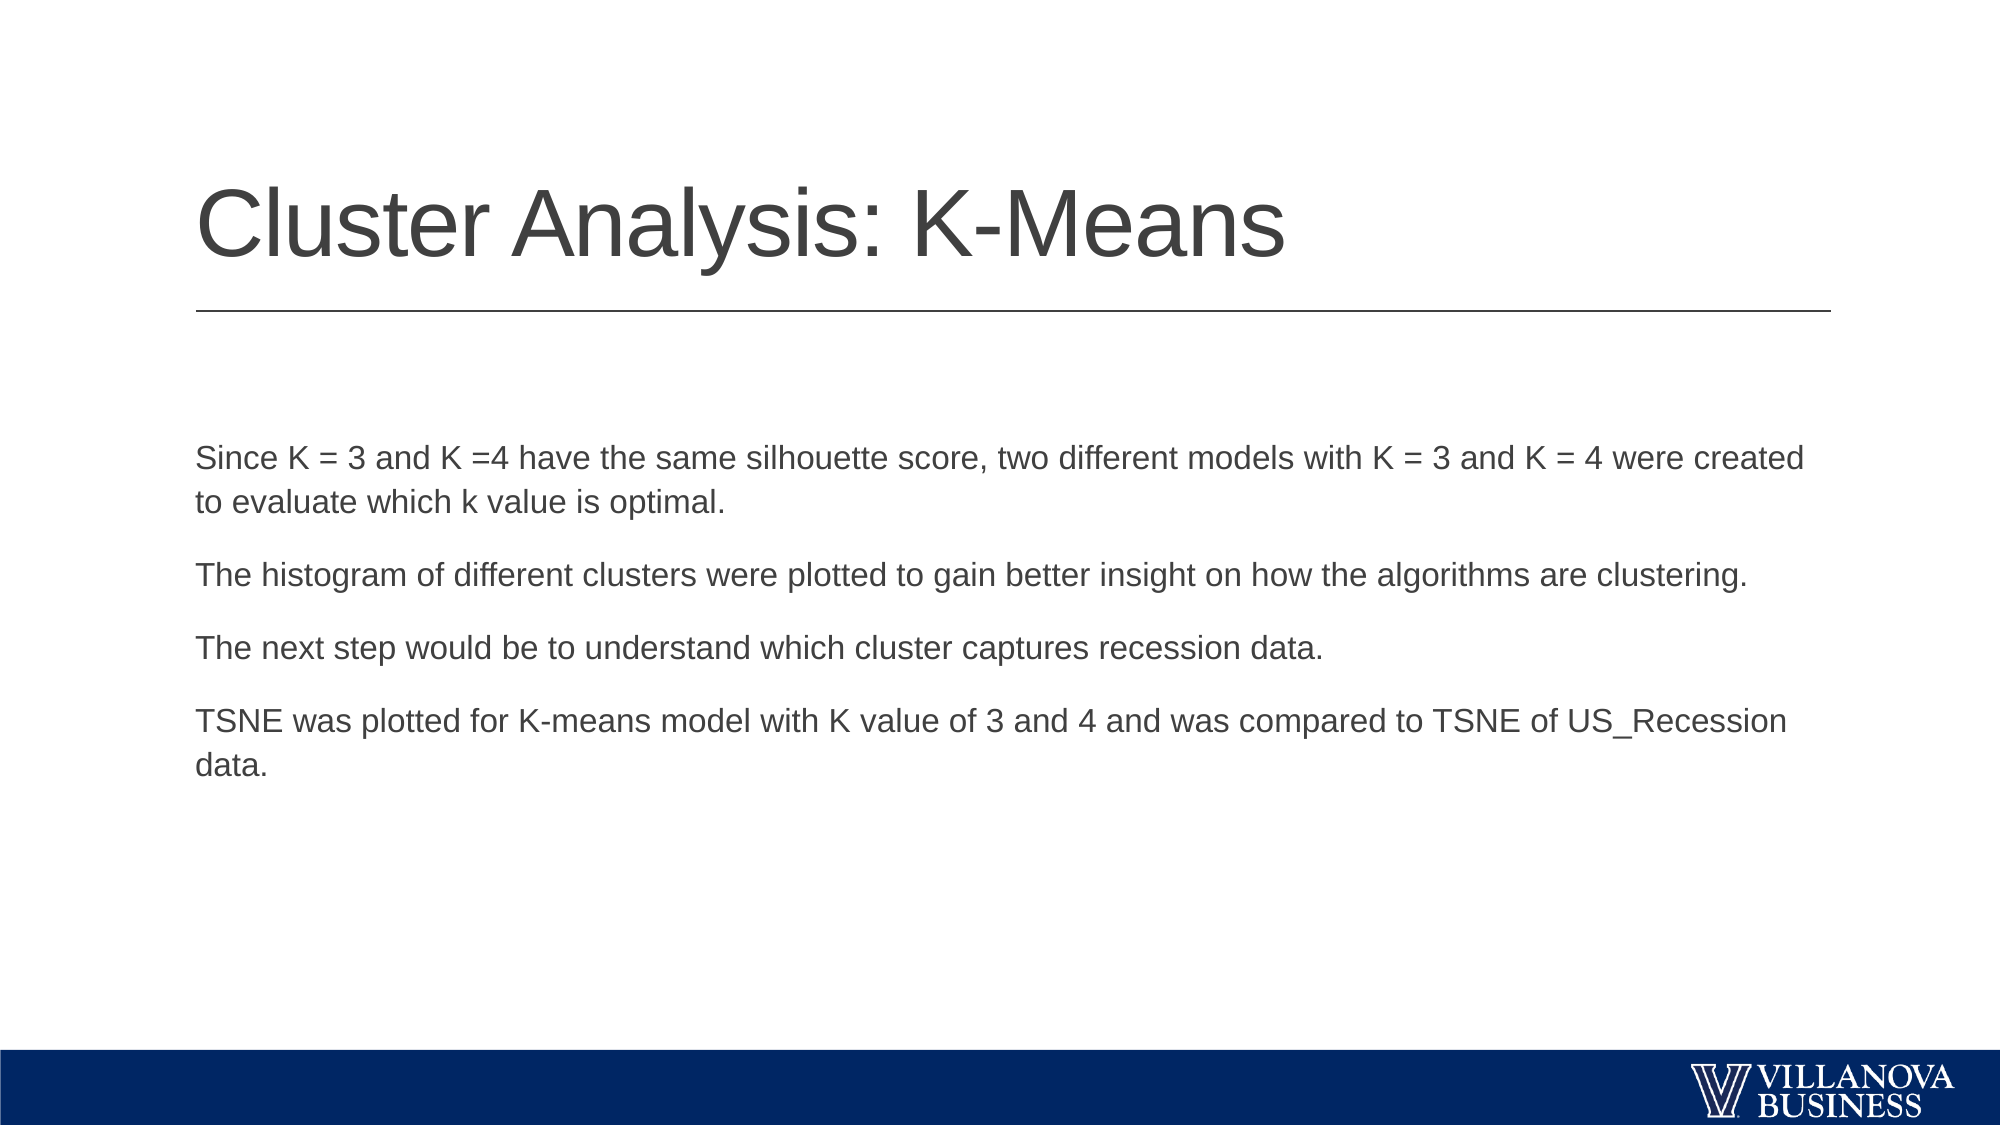

# Cluster Analysis: K-Means

Since K = 3 and K =4 have the same silhouette score, two different models with K = 3 and K = 4 were created to evaluate which k value is optimal.
The histogram of different clusters were plotted to gain better insight on how the algorithms are clustering.
The next step would be to understand which cluster captures recession data.
TSNE was plotted for K-means model with K value of 3 and 4 and was compared to TSNE of US_Recession data.